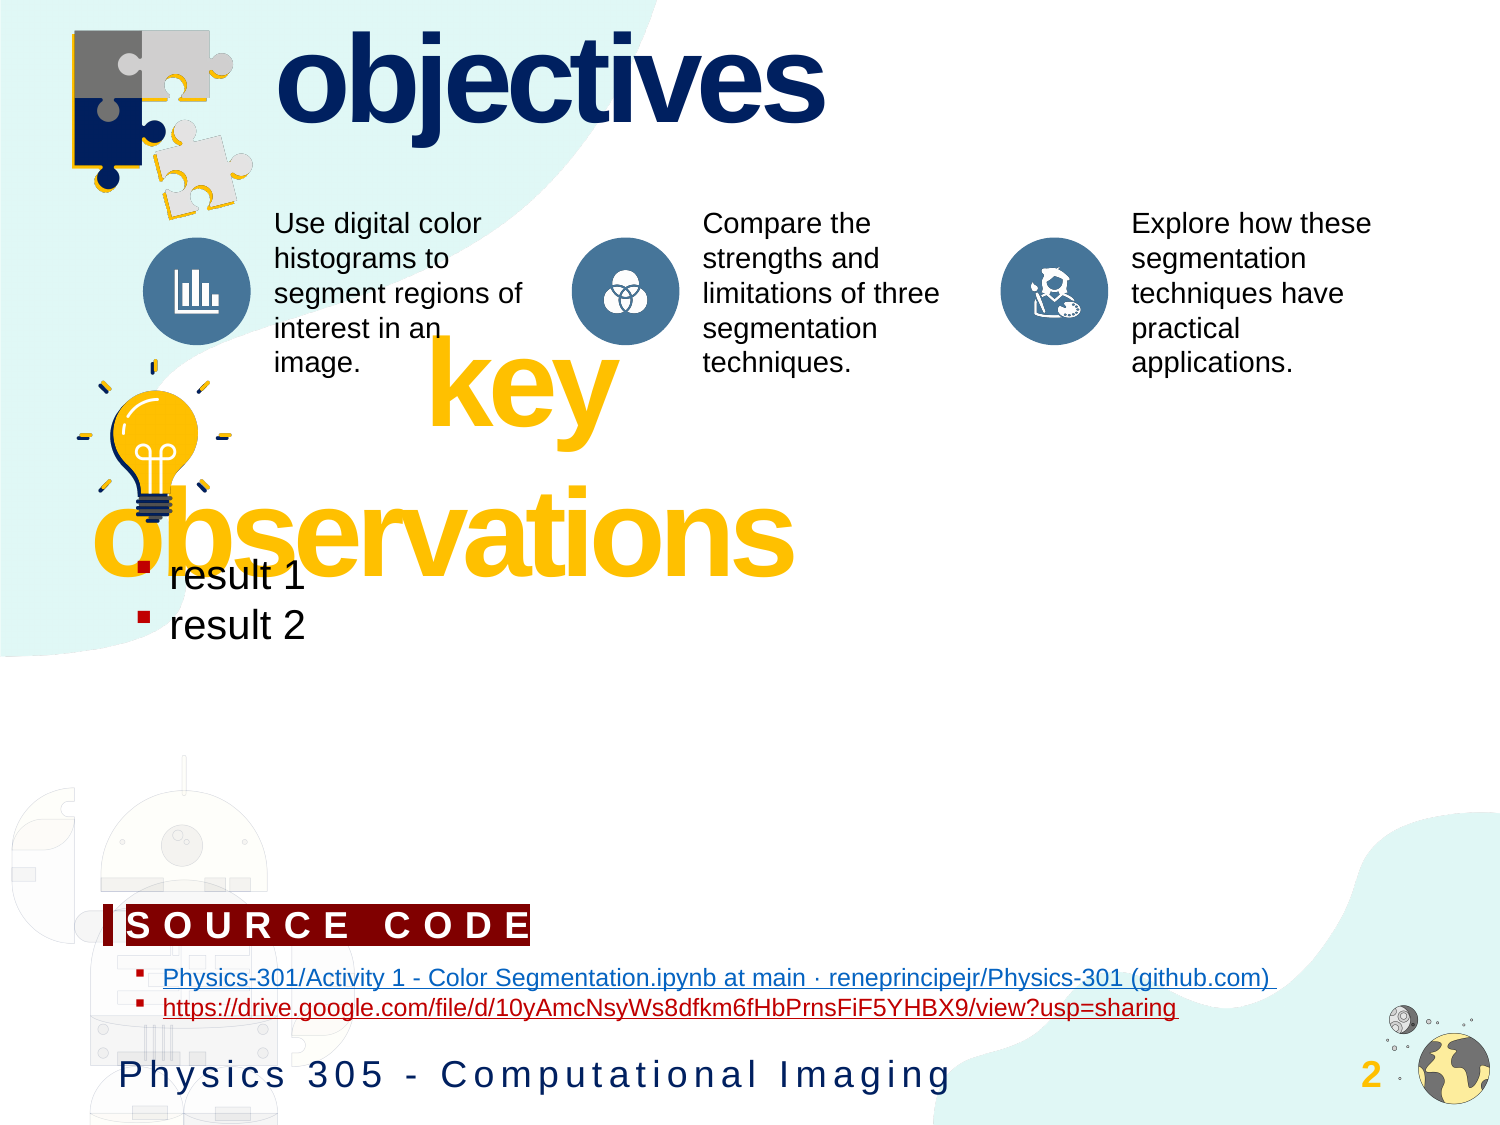

# objectives
Use digital color histograms to segment regions of interest in an image.
Compare the strengths and limitations of three segmentation techniques.
Explore how these segmentation techniques have practical applications.

result 1
result 2
Physics-301/Activity 1 - Color Segmentation.ipynb at main · reneprincipejr/Physics-301 (github.com)
https://drive.google.com/file/d/10yAmcNsyWs8dfkm6fHbPrnsFiF5YHBX9/view?usp=sharing
Physics 305 - Computational Imaging
2